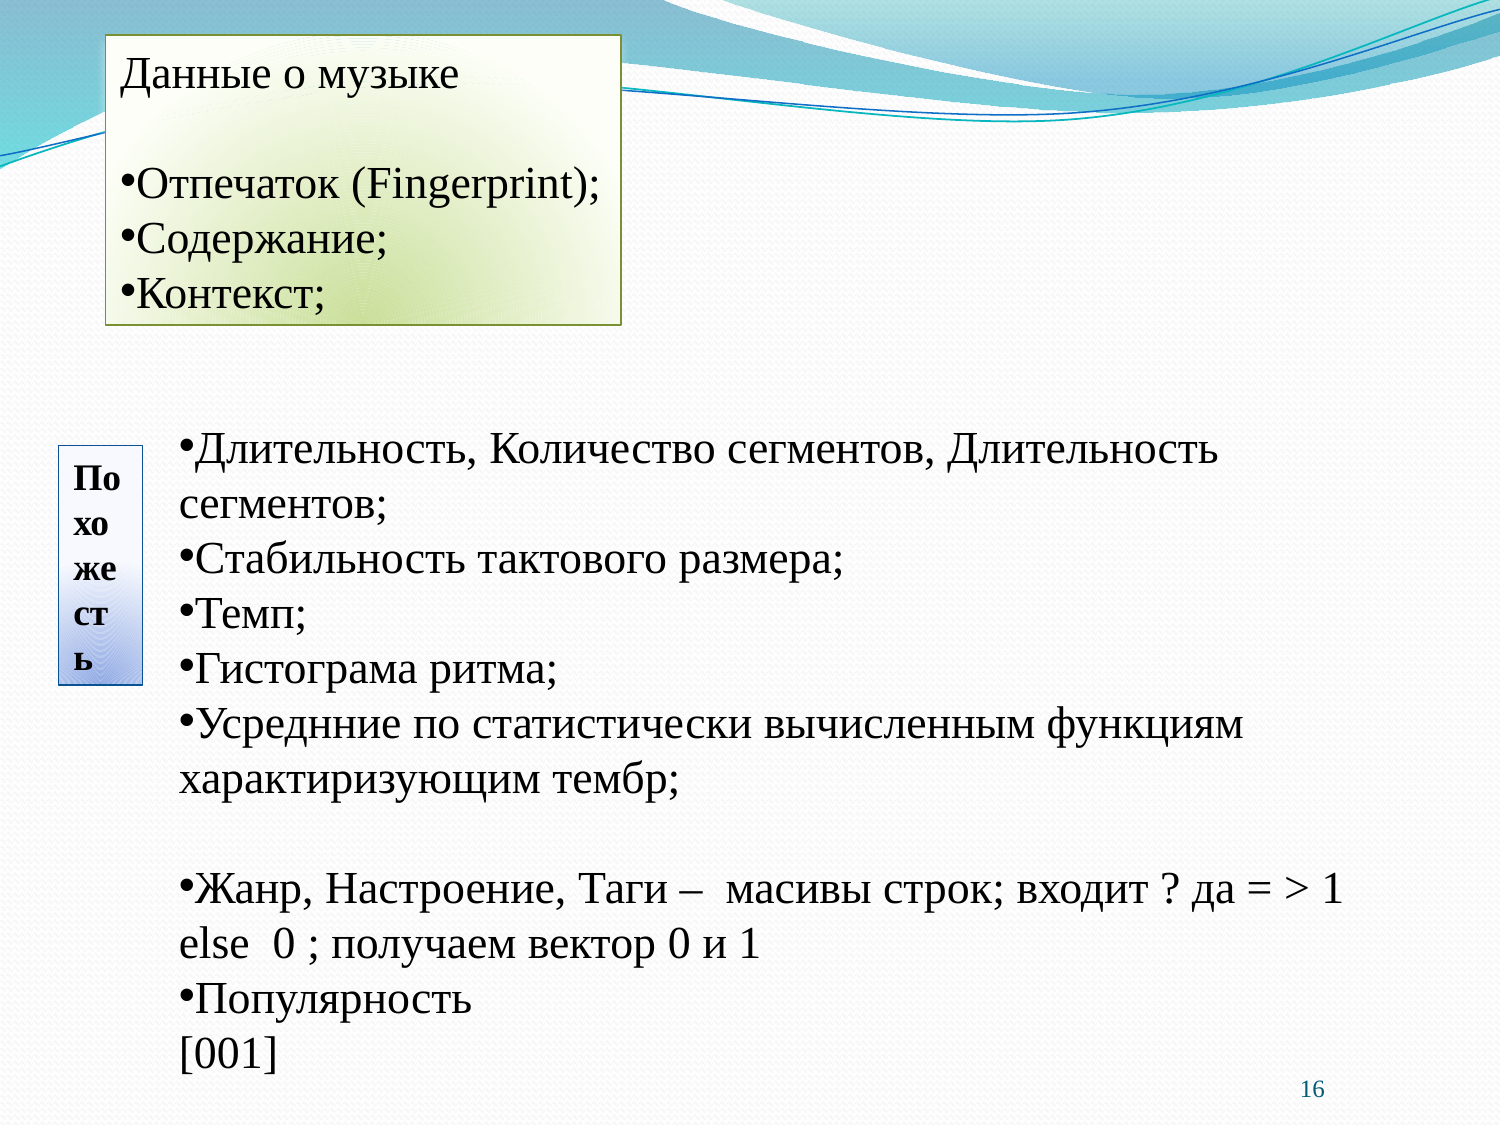

Данные о музыке

Отпечаток (Fingerprint);
Содержание;
Контекст;
Длительность, Количество сегментов, Длительность сегментов;
Стабильность тактового размера;
Темп;
Гистограма ритма;
Усреднние по статистически вычисленным функциям характиризующим тембр;

Жанр, Настроение, Таги –  масивы строк; входит ? да = > 1 else  0 ; получаем вектор 0 и 1
Популярность
[001]
Похожесть
16